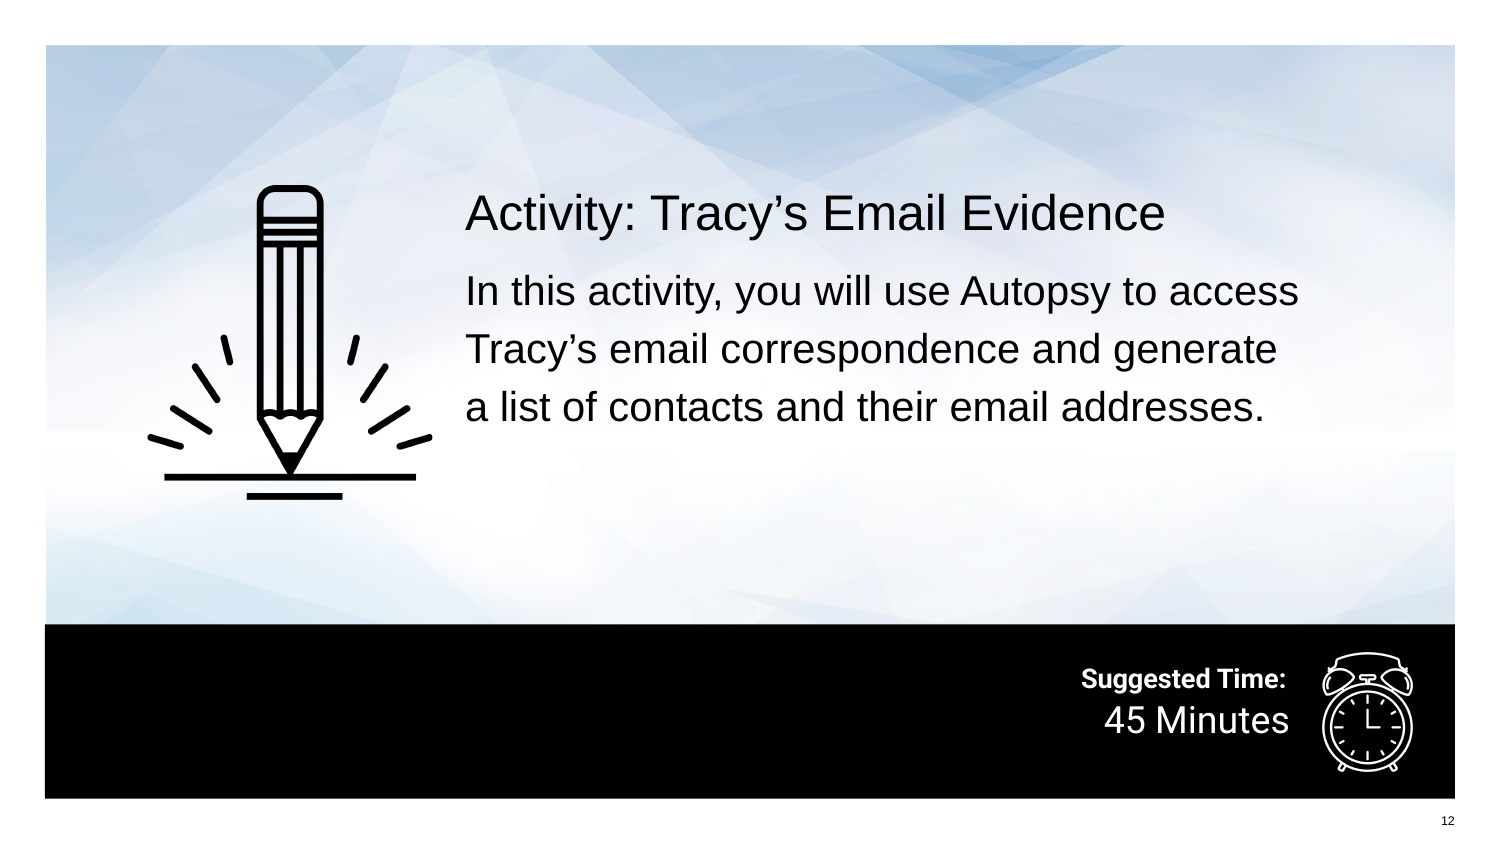

Activity: Tracy’s Email Evidence
In this activity, you will use Autopsy to access
Tracy’s email correspondence and generate
a list of contacts and their email addresses.

# 45 Minutes
12